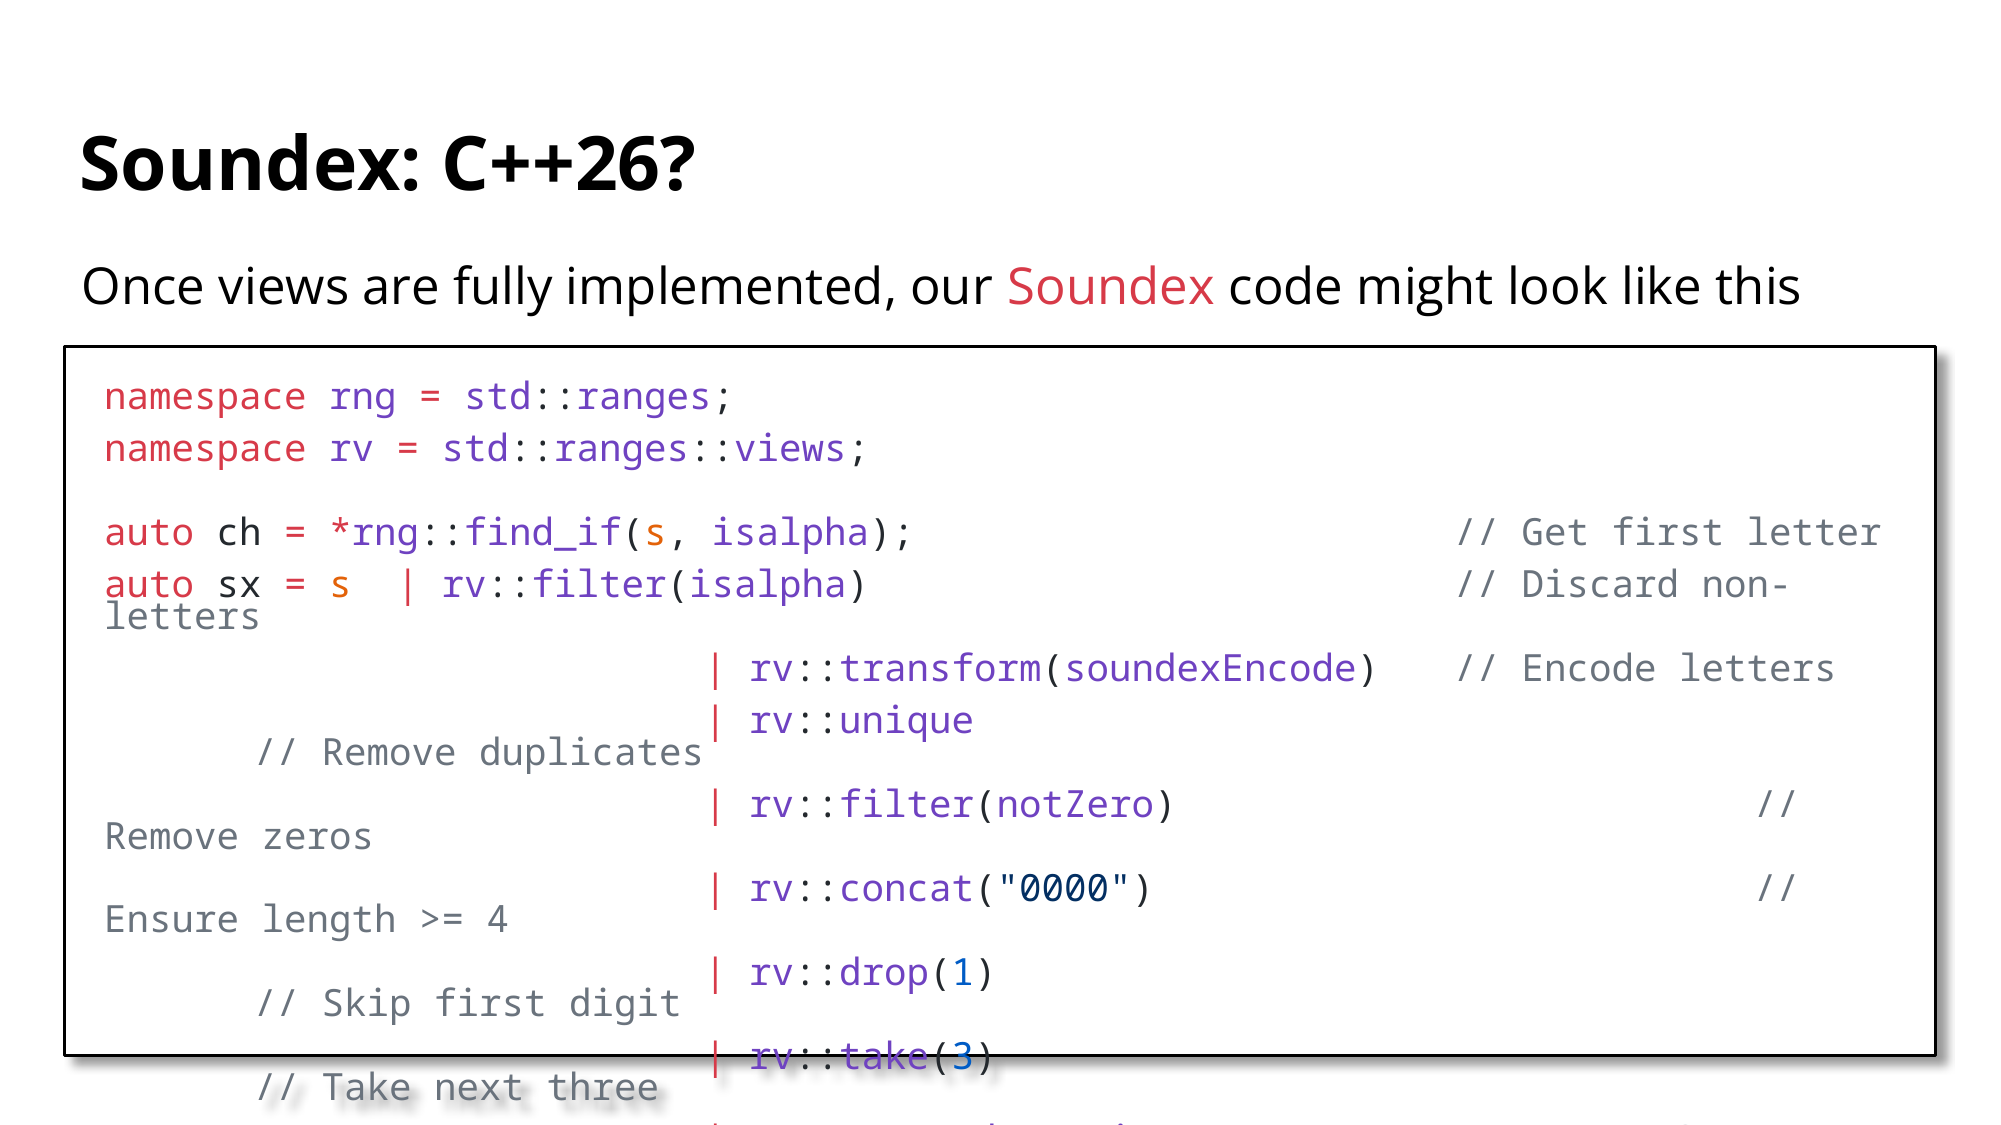

# Soundex: C++26?
Once views are fully implemented, our Soundex code might look like this
namespace rng = std::ranges;
namespace rv = std::ranges::views;
auto ch = *rng::find_if(s, isalpha); 				// Get first letter
auto sx = s  | rv::filter(isalpha) 				// Discard non-letters
				| rv::transform(soundexEncode)	// Encode letters
				| rv::unique 							// Remove duplicates
				| rv::filter(notZero) 				// Remove zeros
				| rv::concat("0000") 				// Ensure length >= 4
				| rv::drop(1) 						// Skip first digit
				| rv::take(3) 						// Take next three
				| rng::to<std::string>(); 			// Convert to string
return toupper(ch) + v;